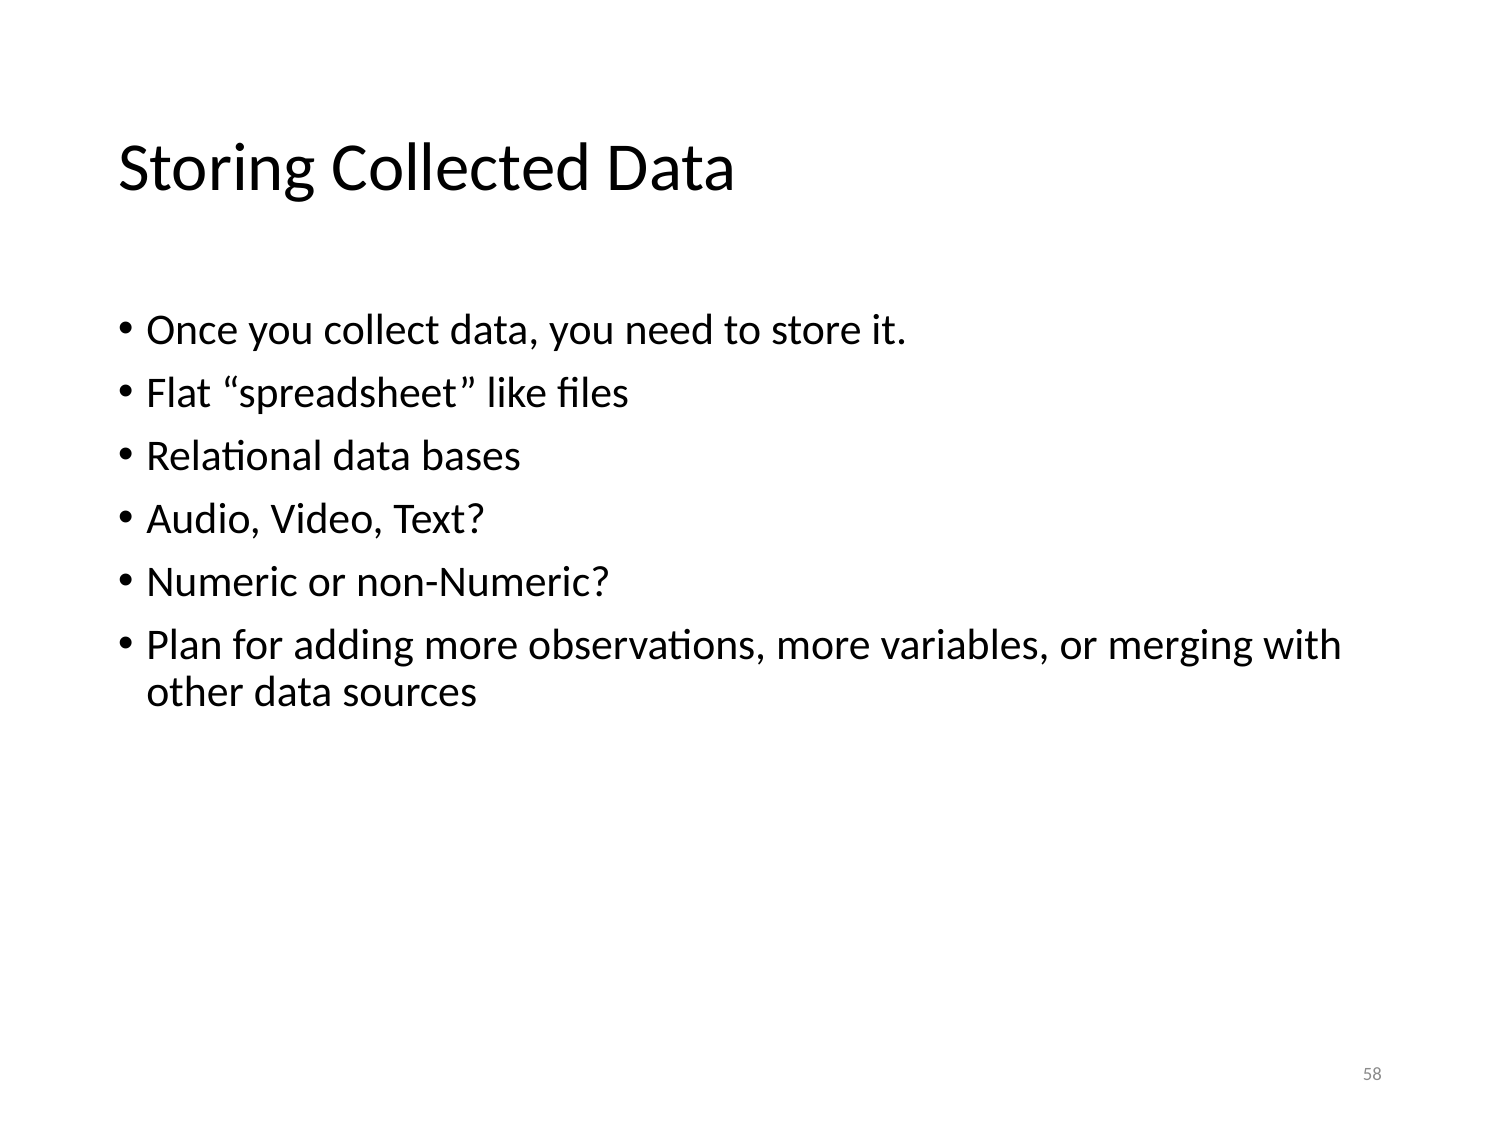

# Storing Collected Data
Once you collect data, you need to store it.
Flat “spreadsheet” like files
Relational data bases
Audio, Video, Text?
Numeric or non-Numeric?
Plan for adding more observations, more variables, or merging with other data sources
58